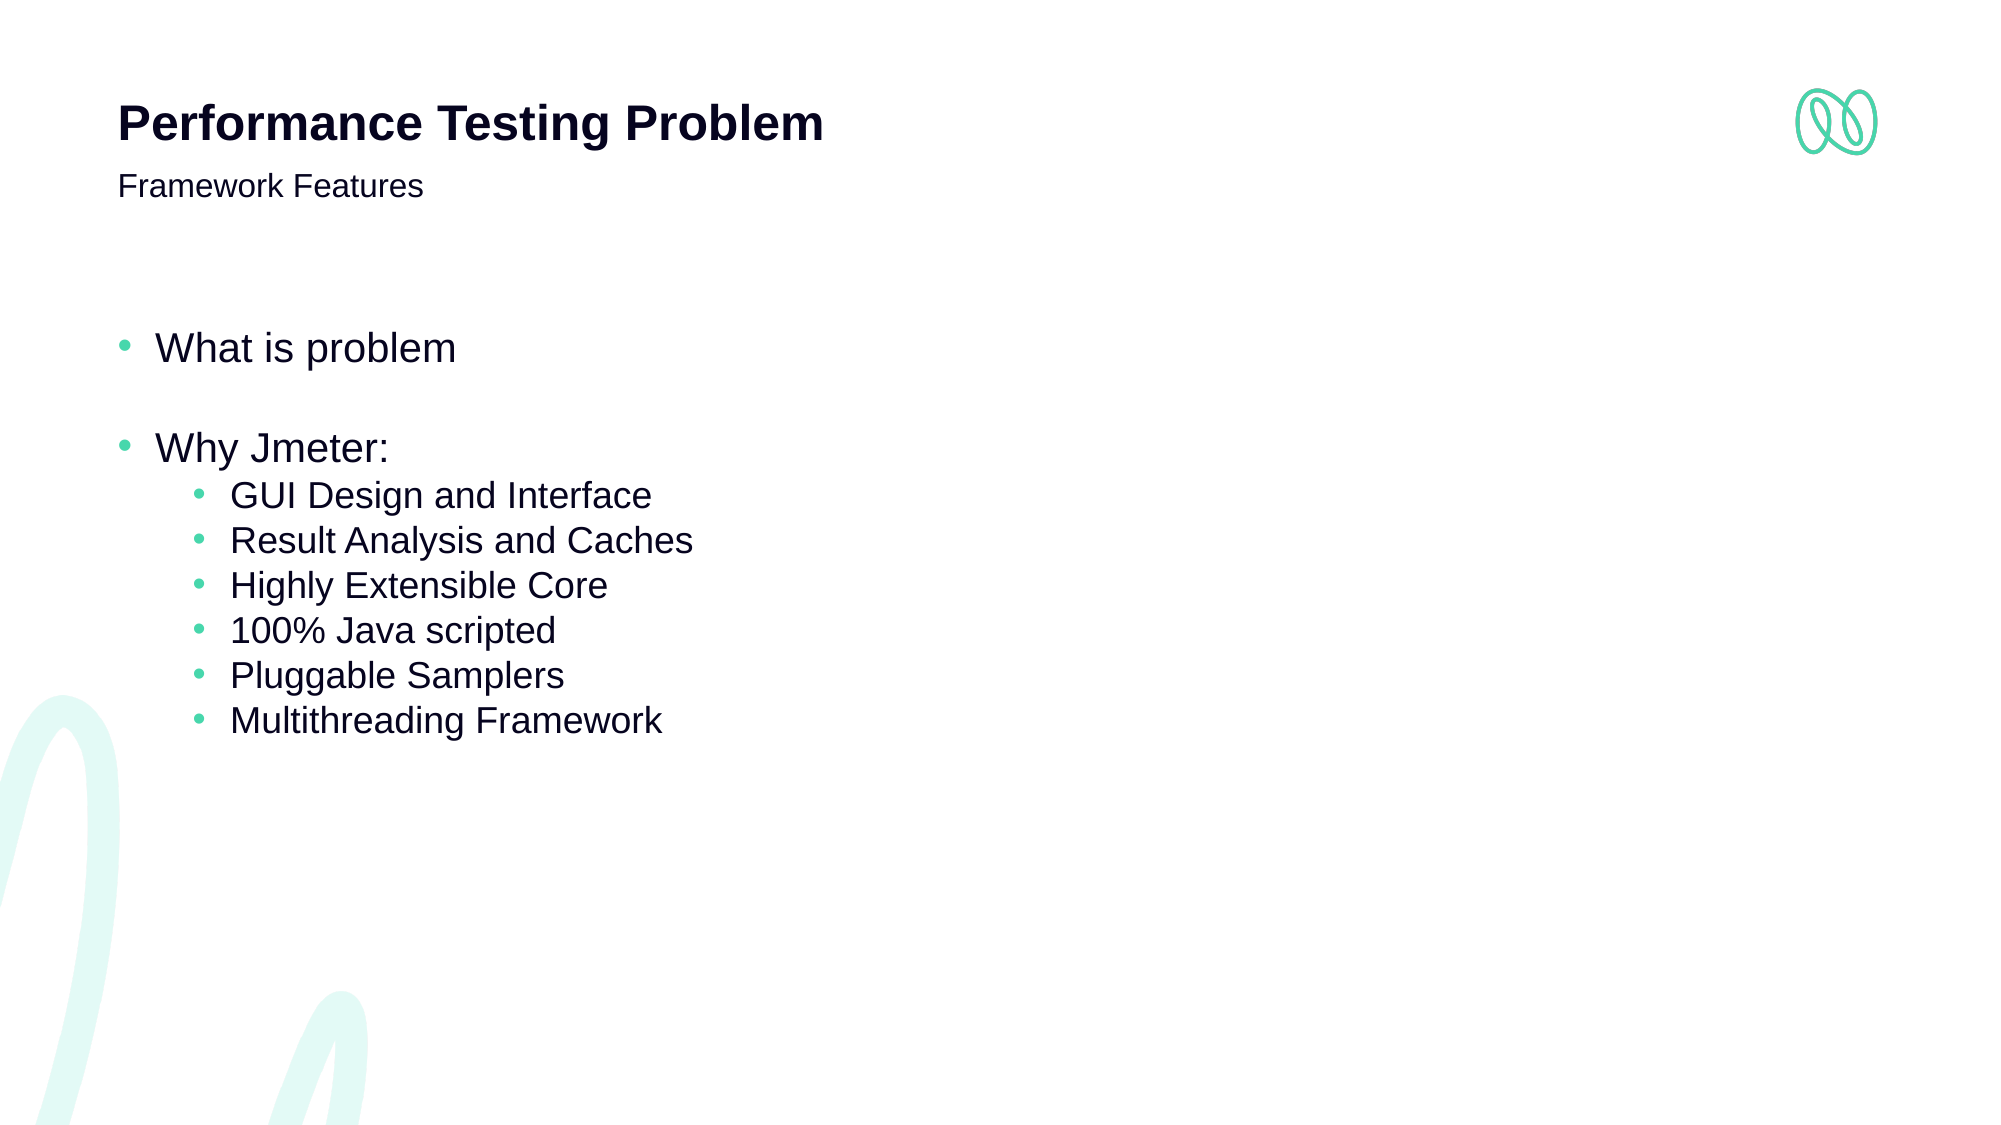

# Performance Testing Problem
Framework Features

What is problem

Why Jmeter:
GUI Design and Interface
Result Analysis and Caches
Highly Extensible Core
100% Java scripted
Pluggable Samplers
Multithreading Framework